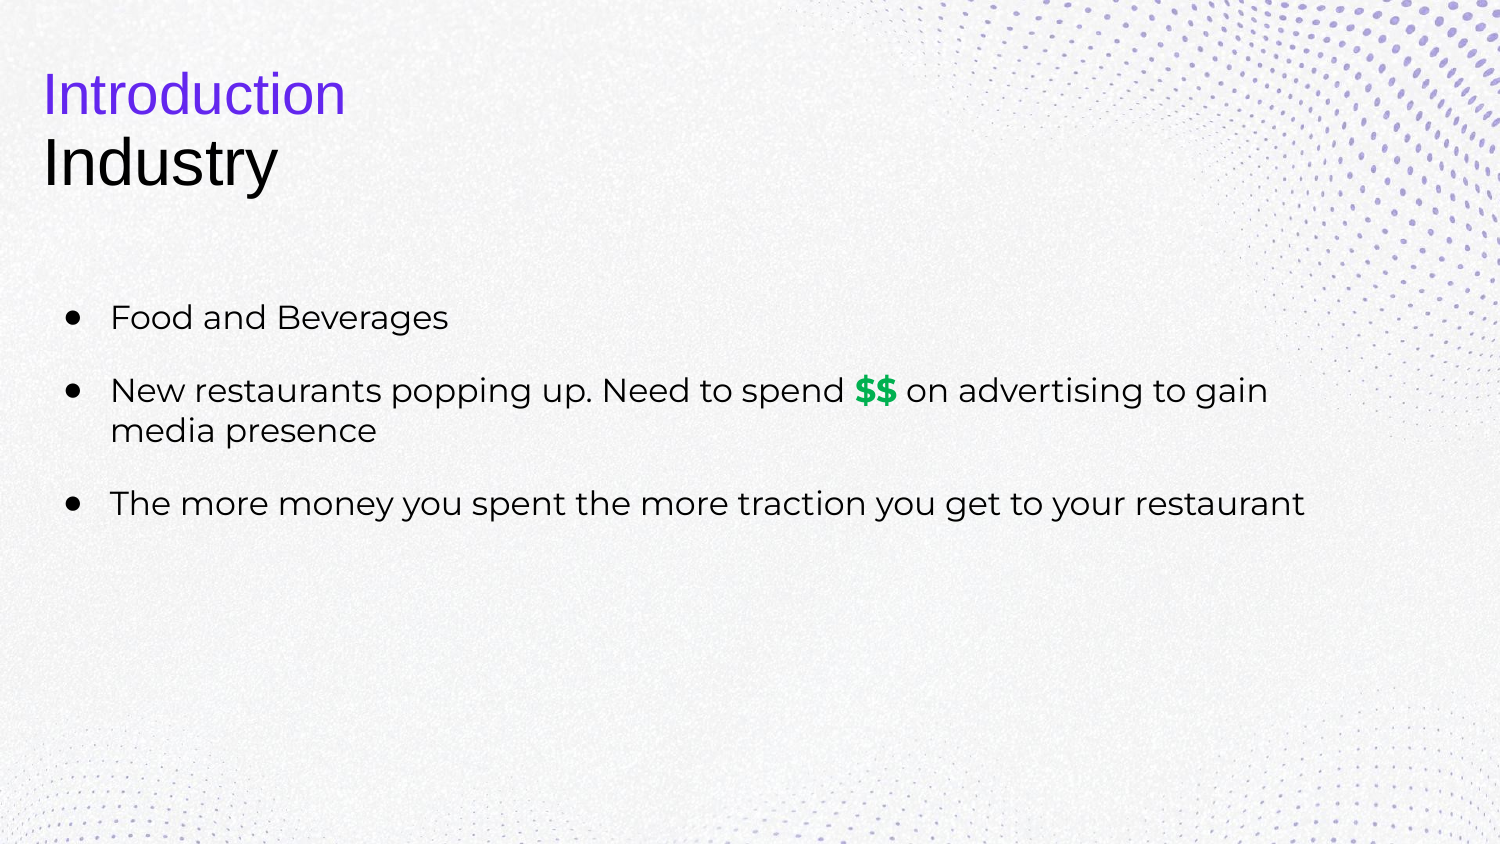

Introduction
# Industry
Food and Beverages
New restaurants popping up. Need to spend $$ on advertising to gain media presence
The more money you spent the more traction you get to your restaurant